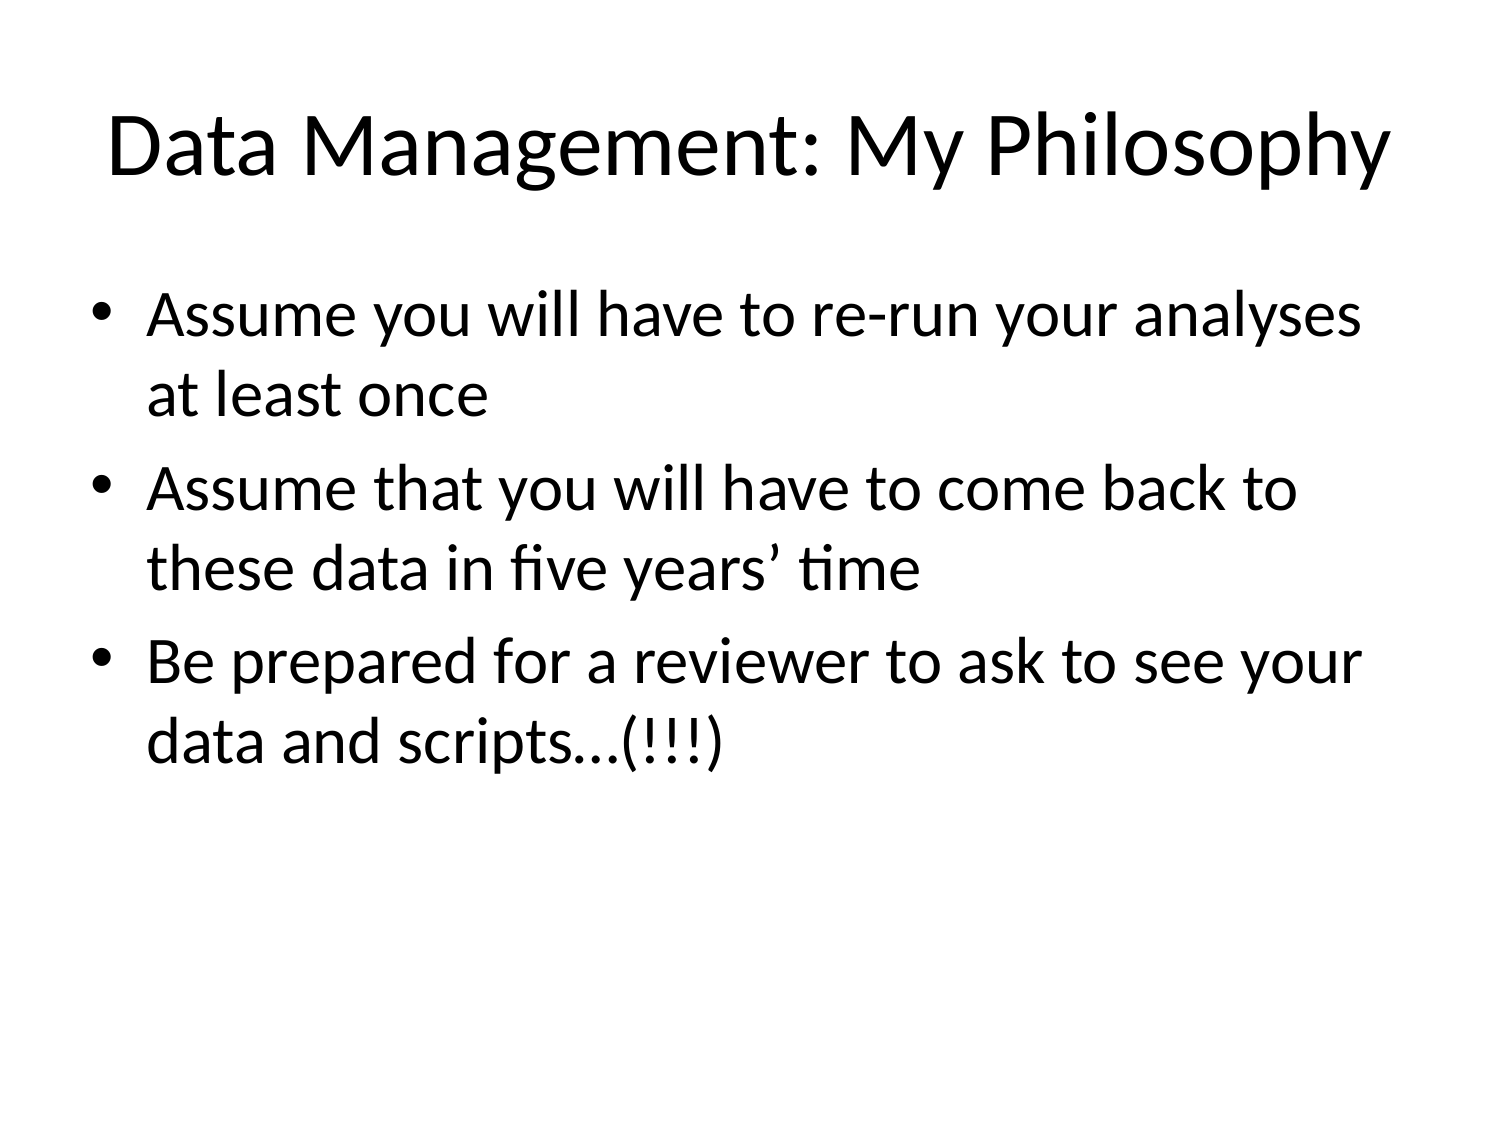

# Data Management: My Philosophy
Assume you will have to re-run your analyses at least once
Assume that you will have to come back to these data in five years’ time
Be prepared for a reviewer to ask to see your data and scripts…(!!!)